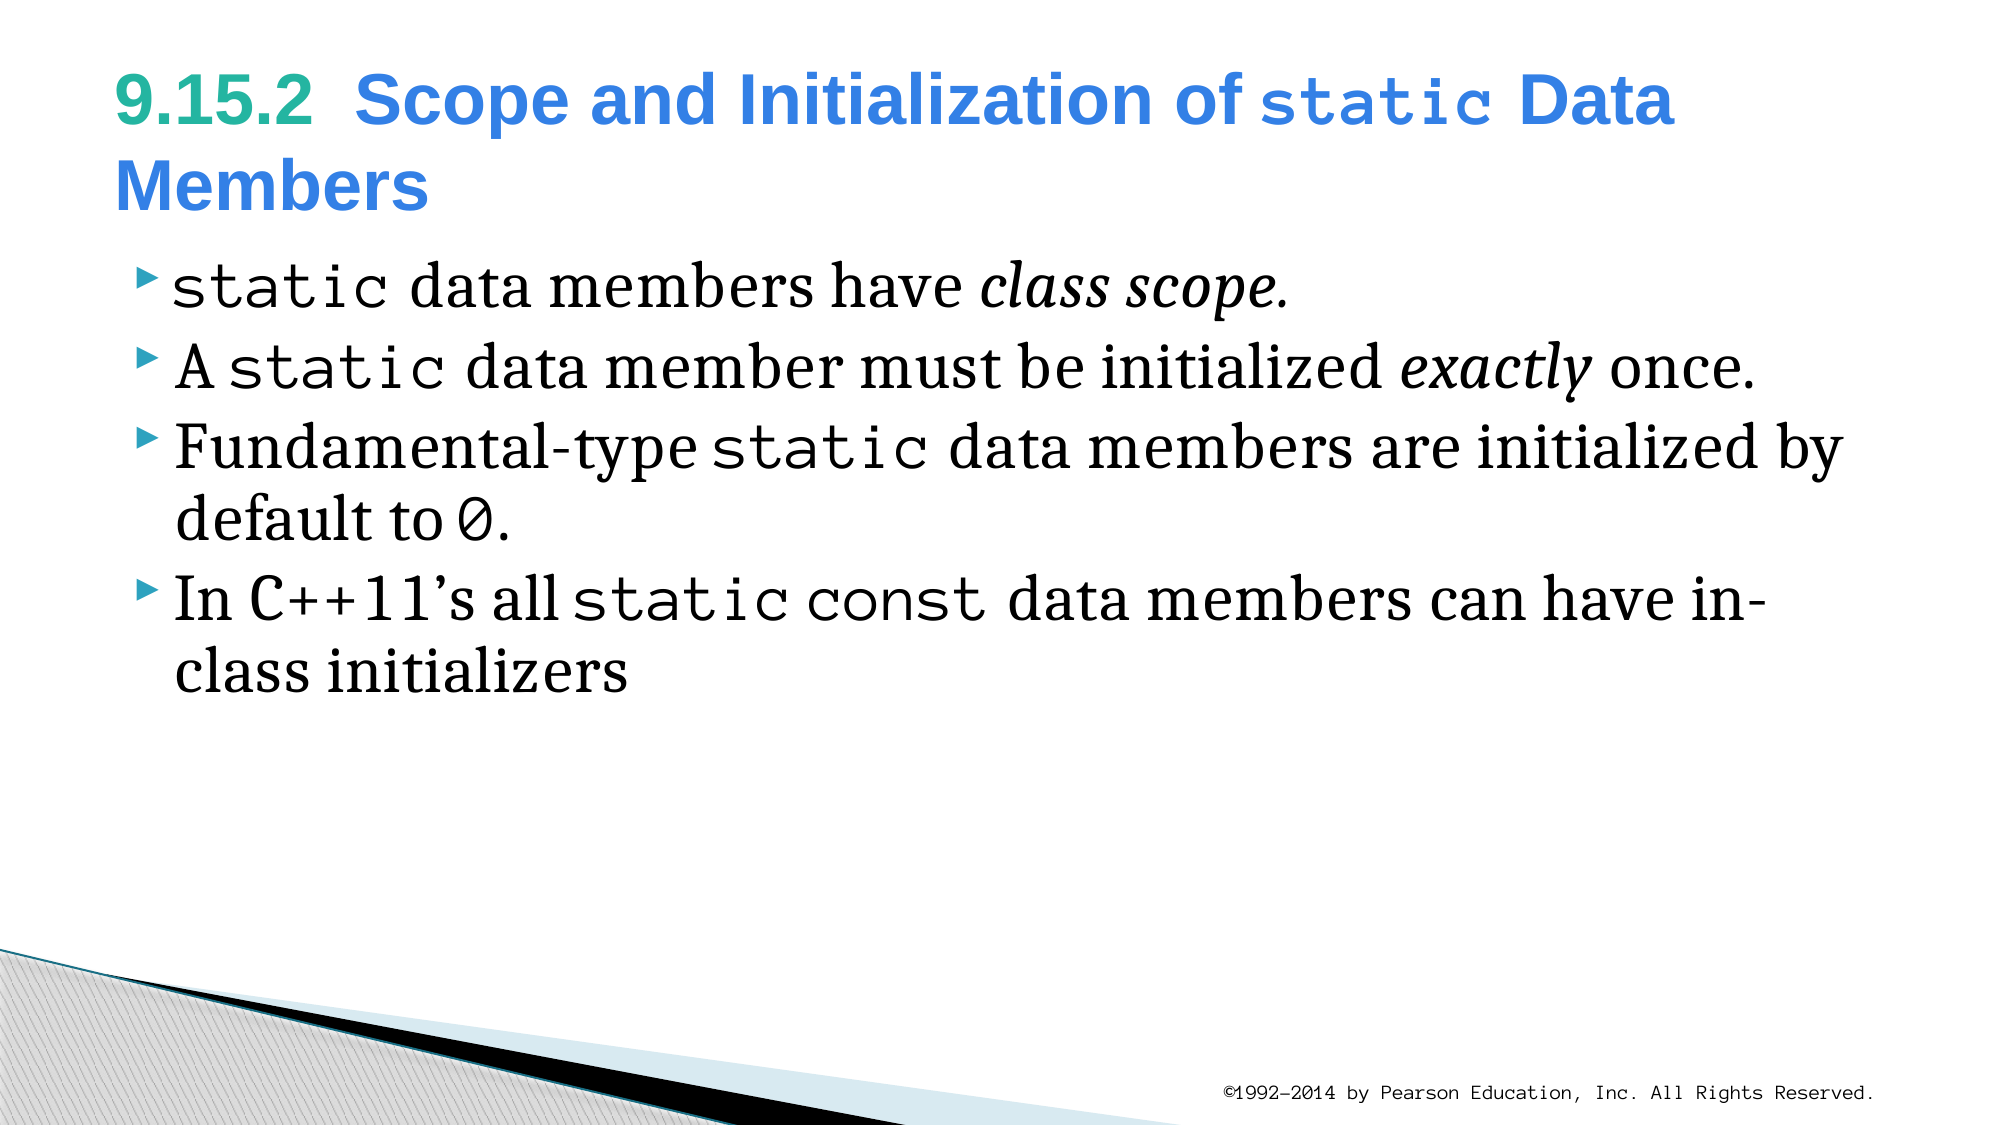

# 9.15.2  Scope and Initialization of static Data Members
static data members have class scope.
A static data member must be initialized exactly once.
Fundamental-type static data members are initialized by default to 0.
In C++11’s all static const data members can have in-class initializers
©1992-2014 by Pearson Education, Inc. All Rights Reserved.